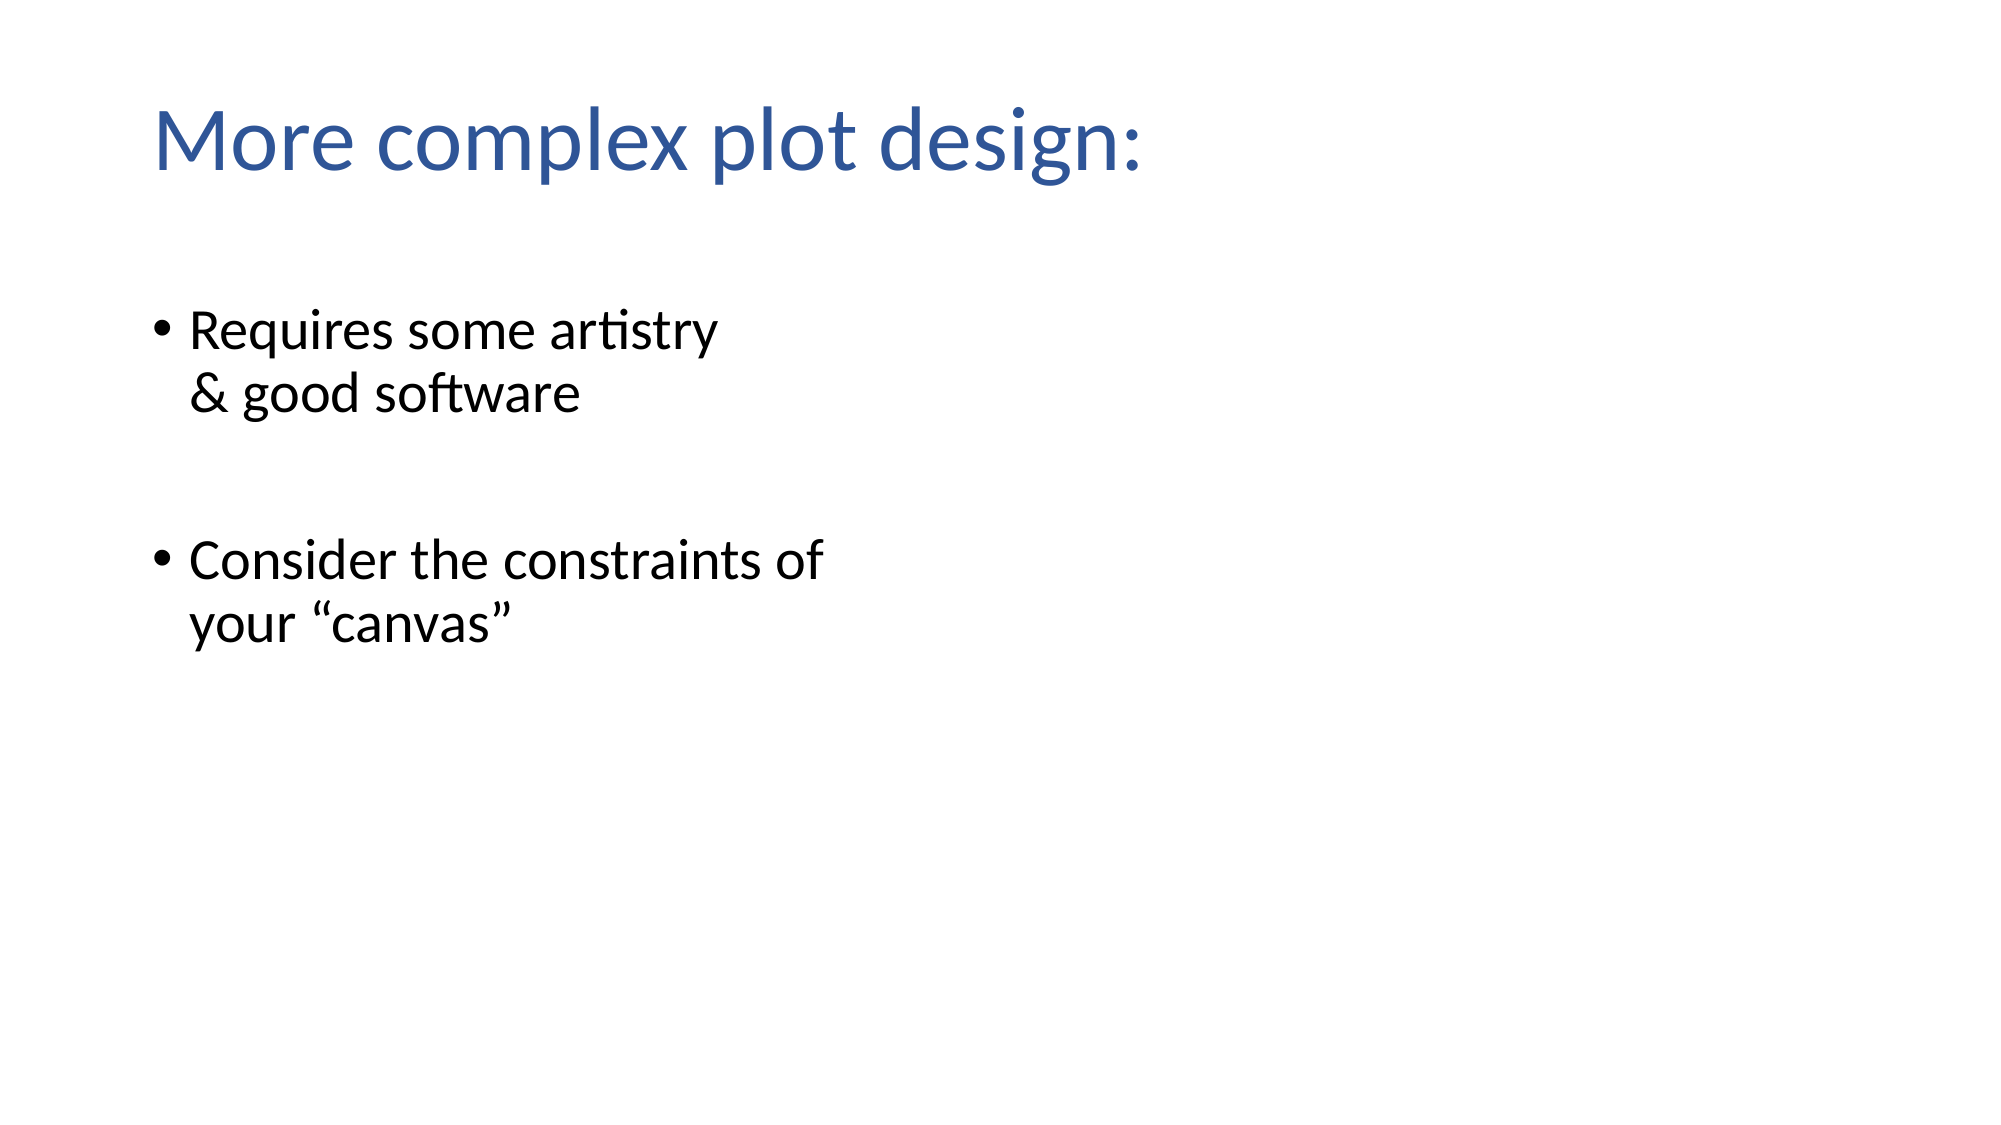

# More complex plot design:
Requires some artistry
& good software

Consider the constraints of your “canvas”